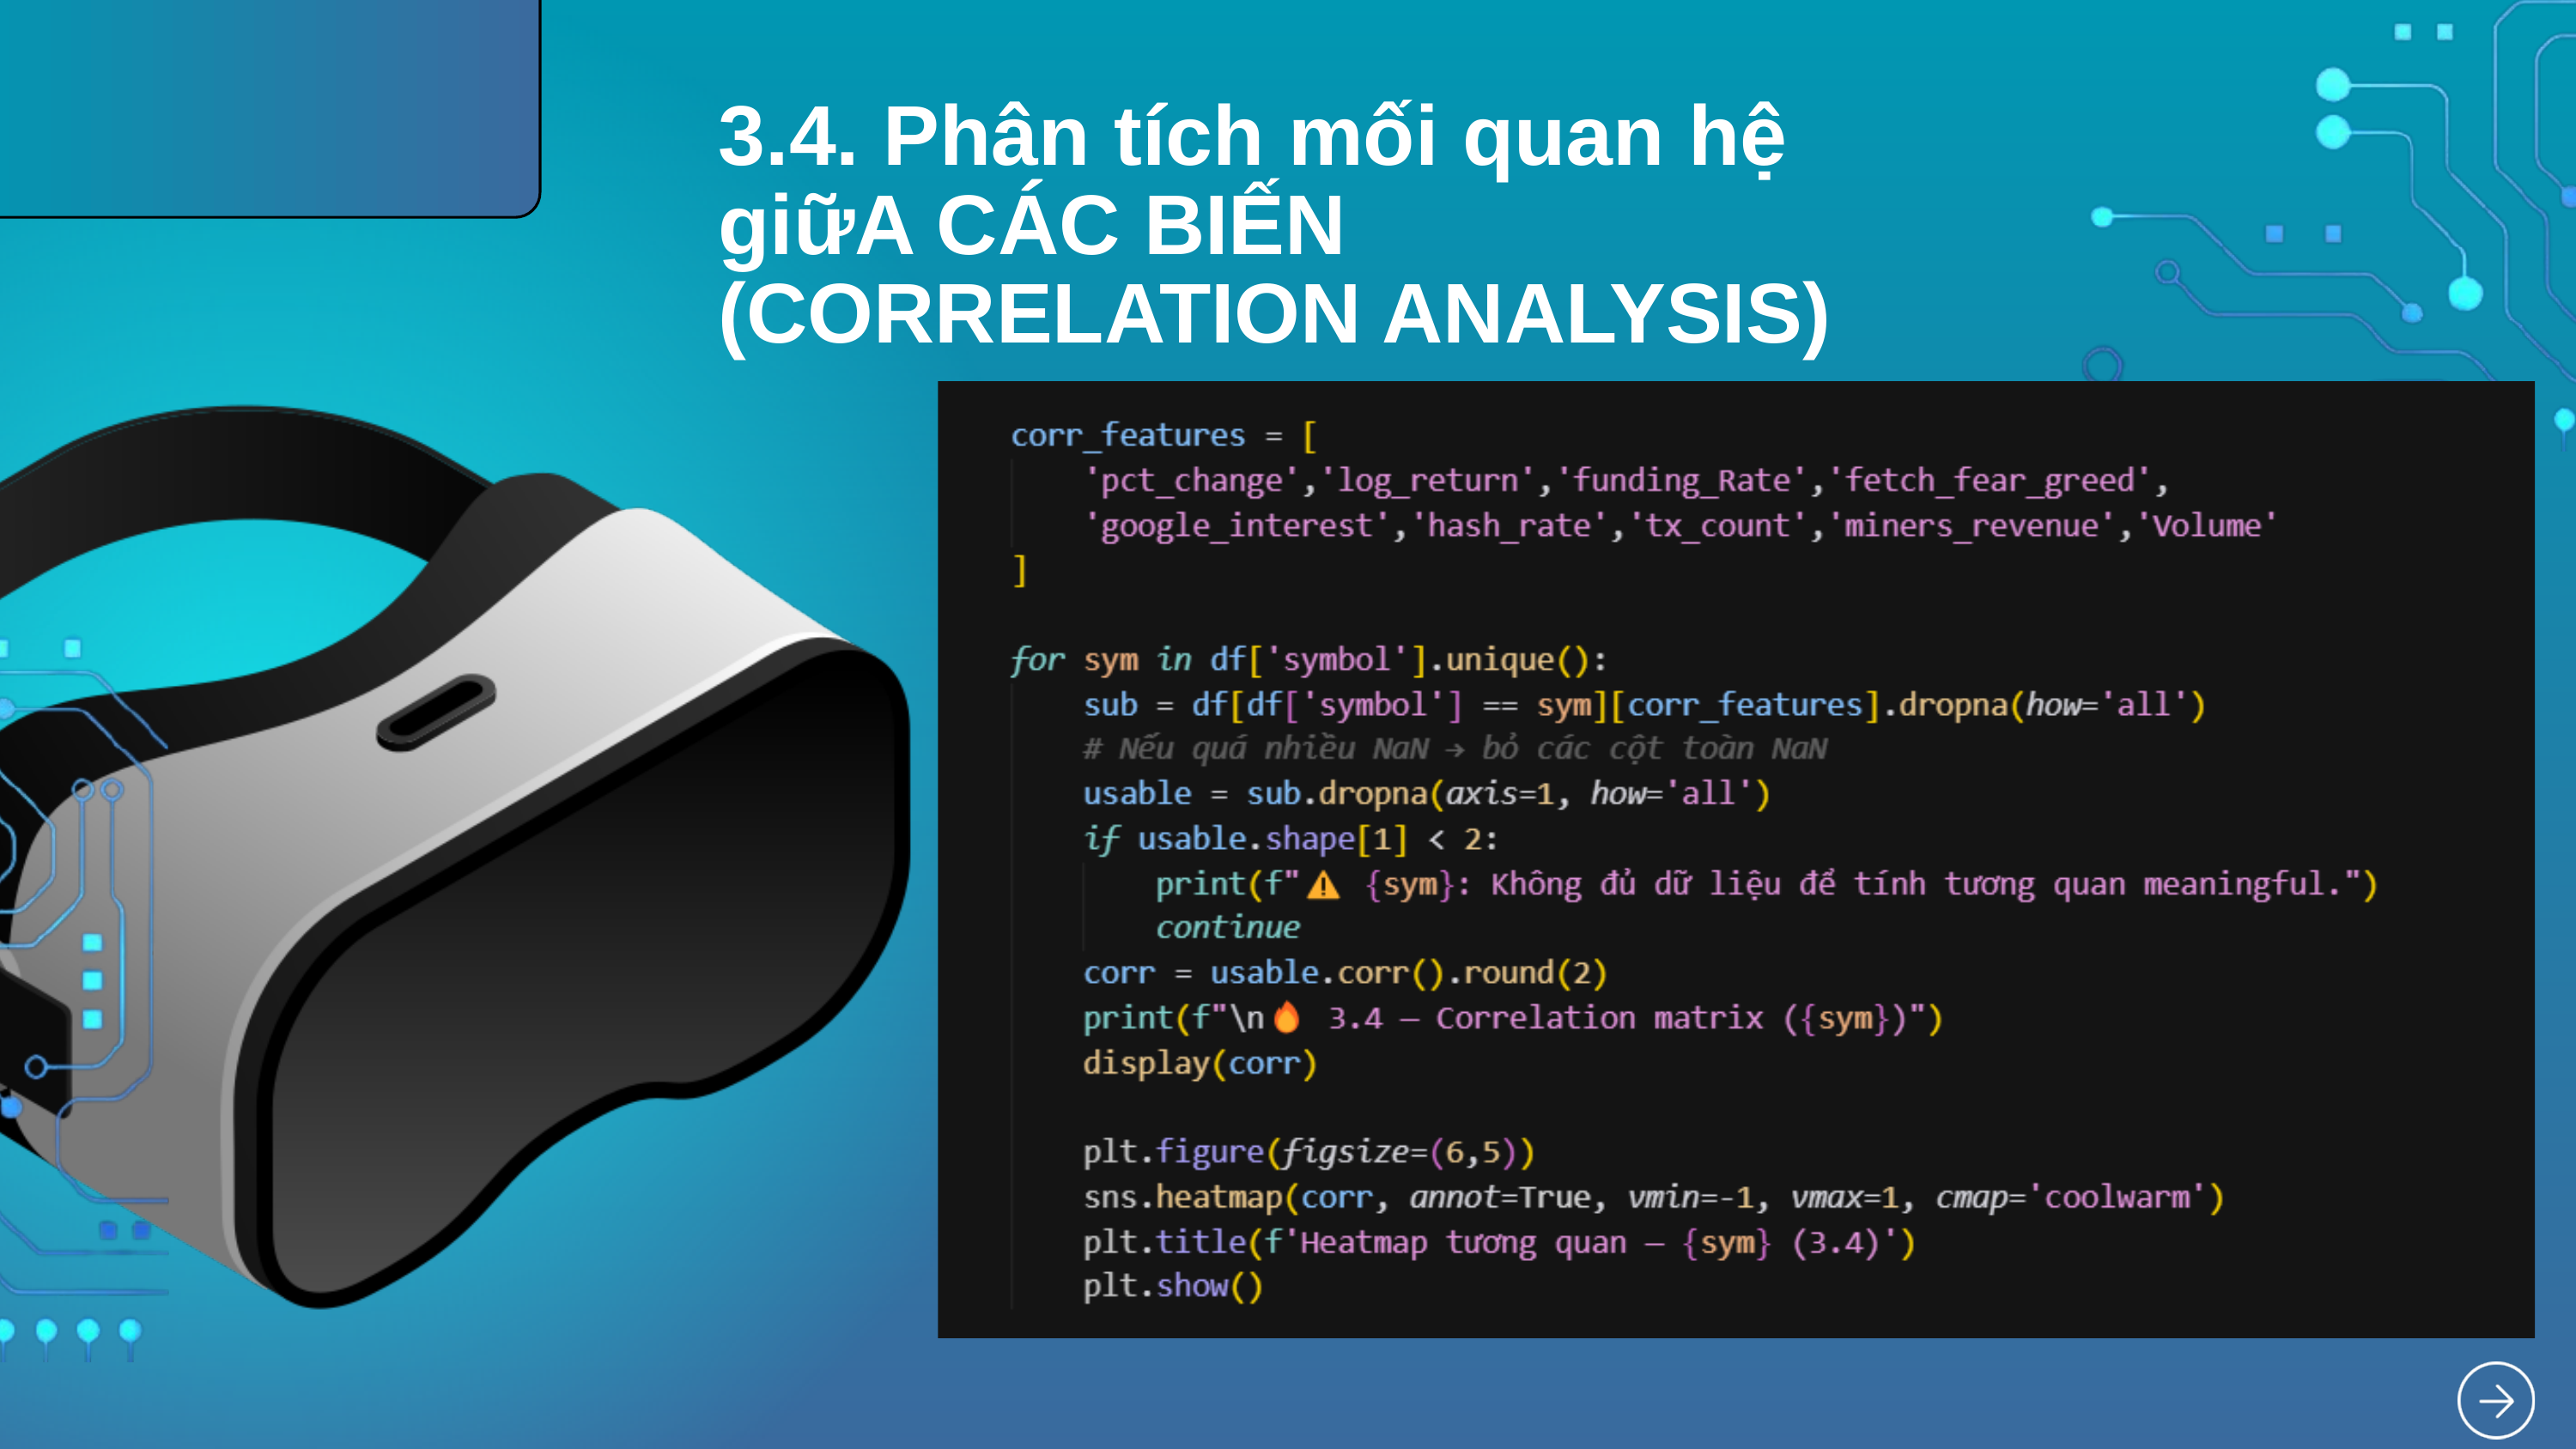

3.4. Phân tích mối quan hệ giữA CÁC BIẾN (CORRELATION ANALYSIS)